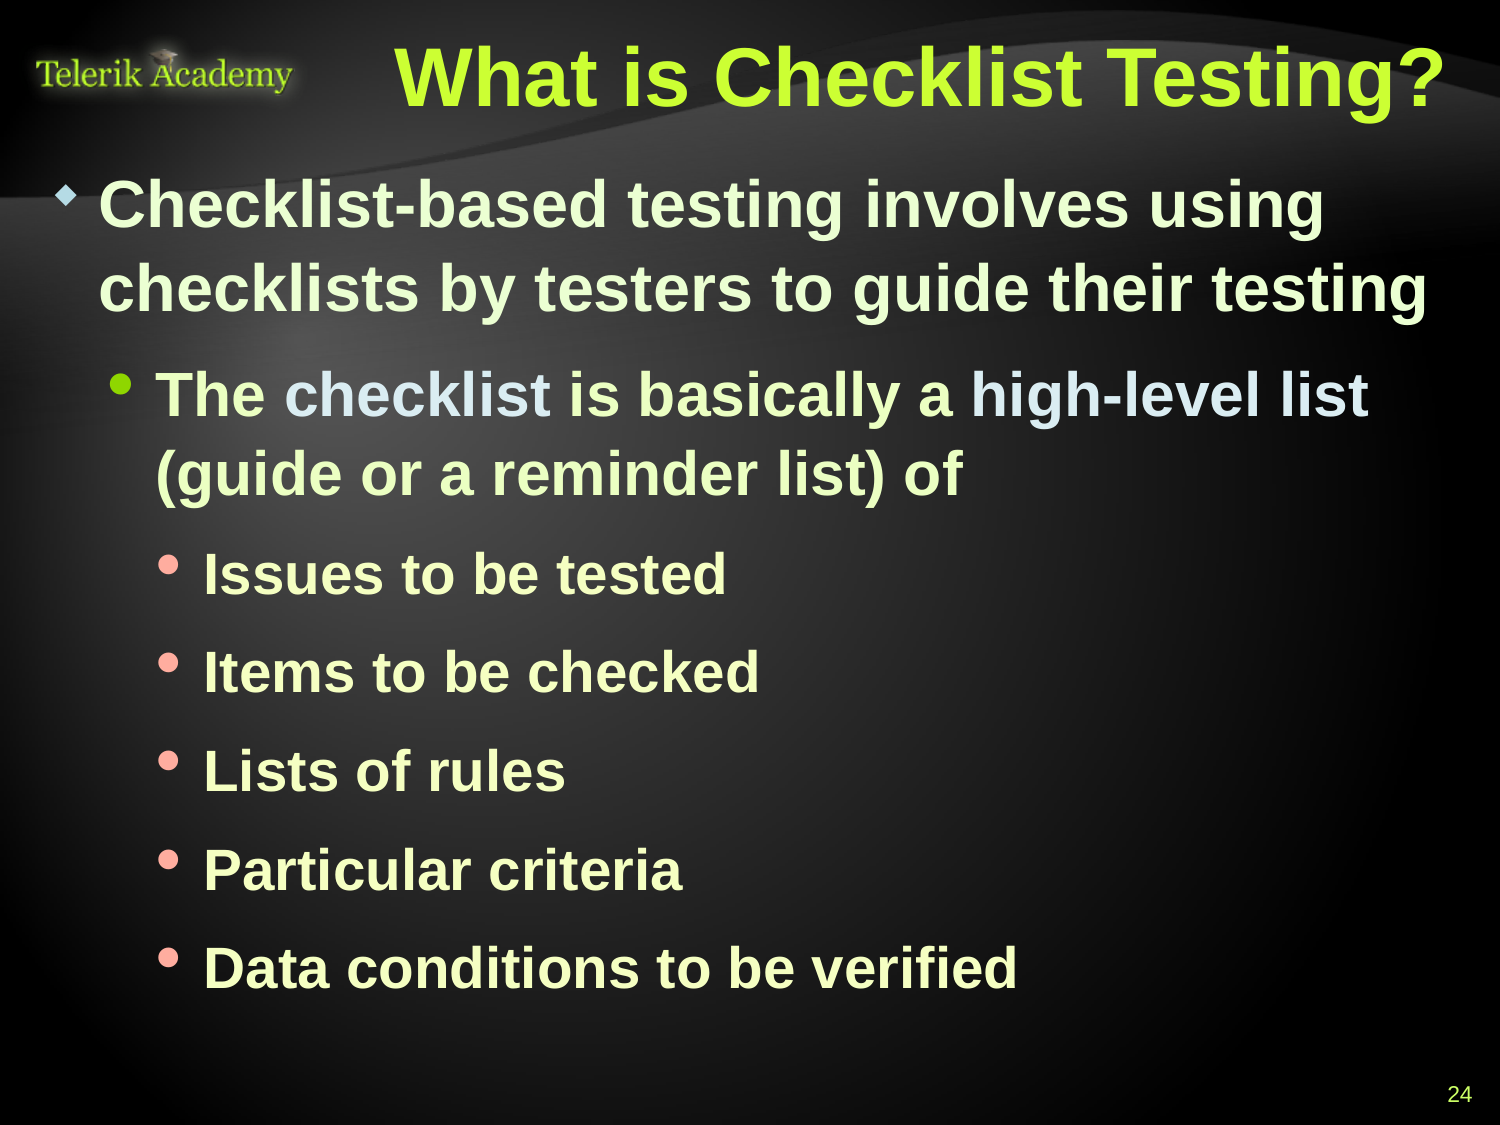

# What is Checklist Testing?
Checklist-based testing involves using checklists by testers to guide their testing
The checklist is basically a high-level list (guide or a reminder list) of
Issues to be tested
Items to be checked
Lists of rules
Particular criteria
Data conditions to be verified
24